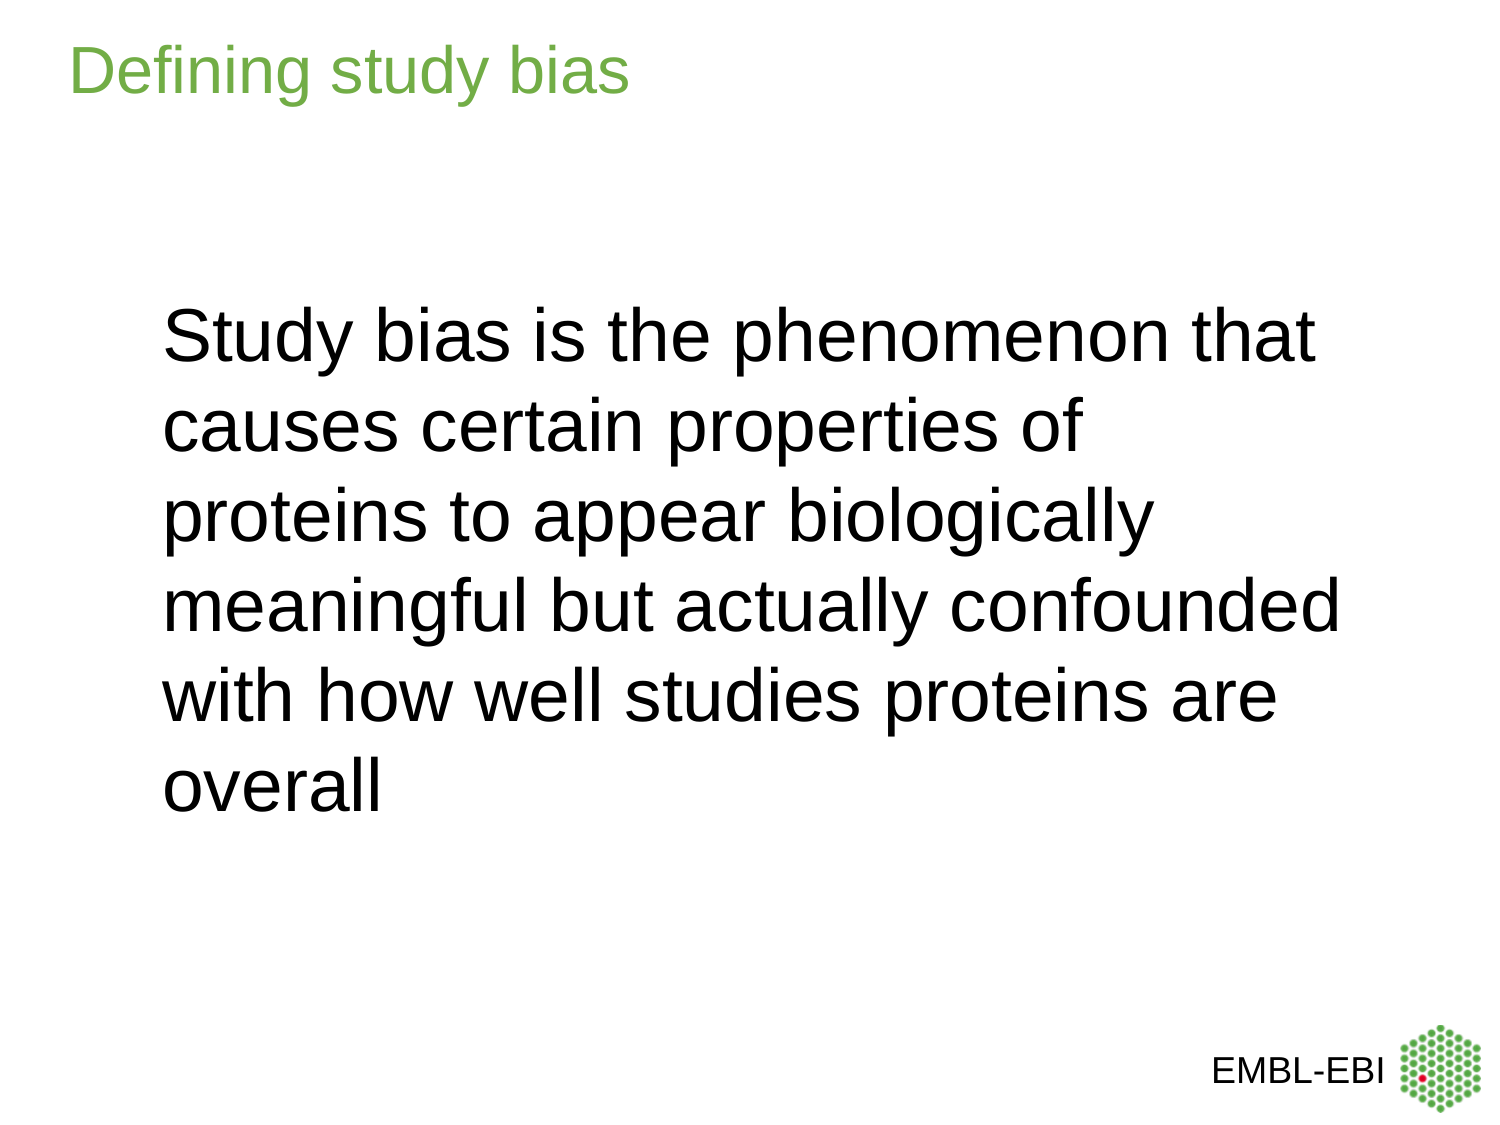

Defining study bias
Study bias is the phenomenon that causes certain properties of proteins to appear biologically meaningful but actually confounded with how well studies proteins are overall